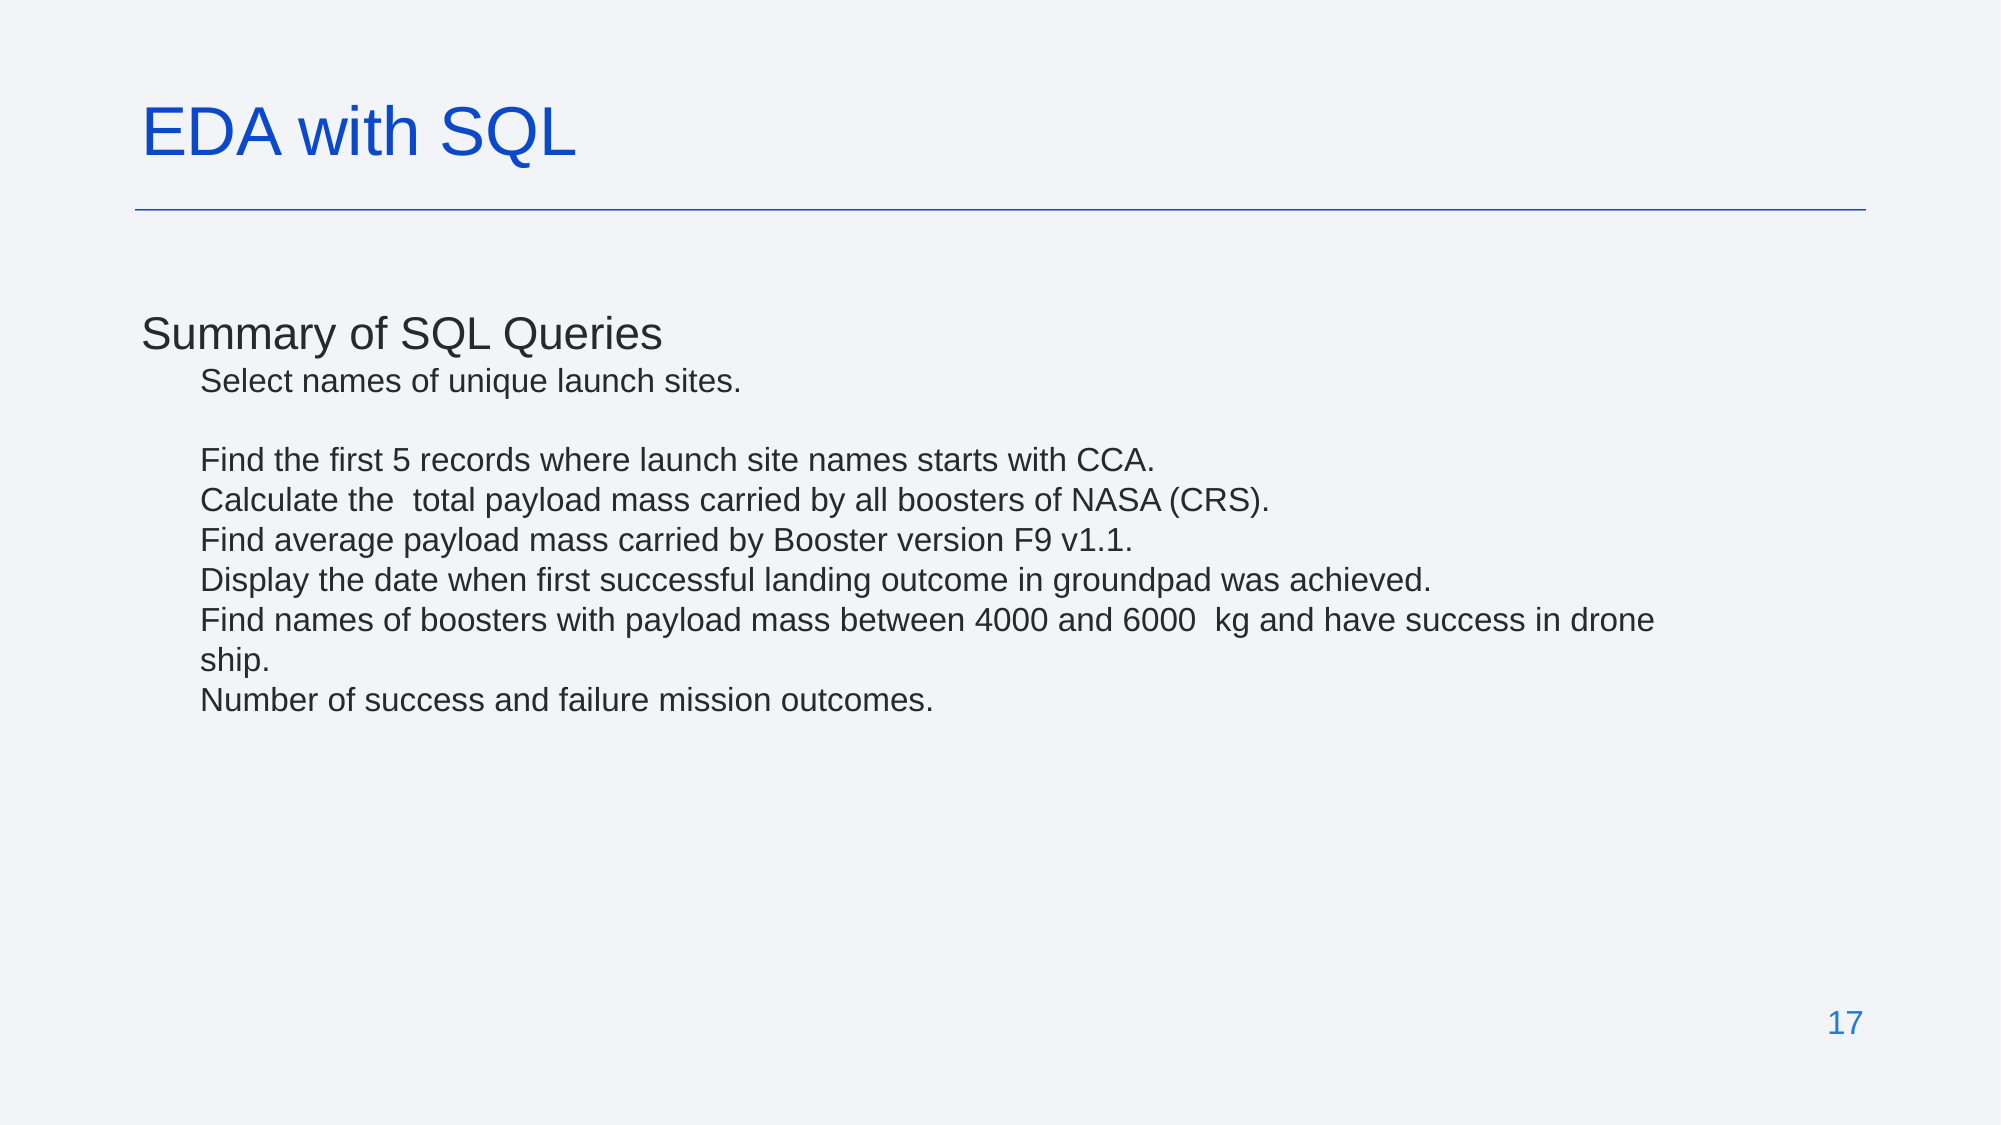

EDA with SQL
Summary of SQL Queries
Select names of unique launch sites.

Find the first 5 records where launch site names starts with CCA.
Calculate the  total payload mass carried by all boosters of NASA (CRS).
Find average payload mass carried by Booster version F9 v1.1.
Display the date when first successful landing outcome in groundpad was achieved.
Find names of boosters with payload mass between 4000 and 6000  kg and have success in drone ship.
Number of success and failure mission outcomes.

17